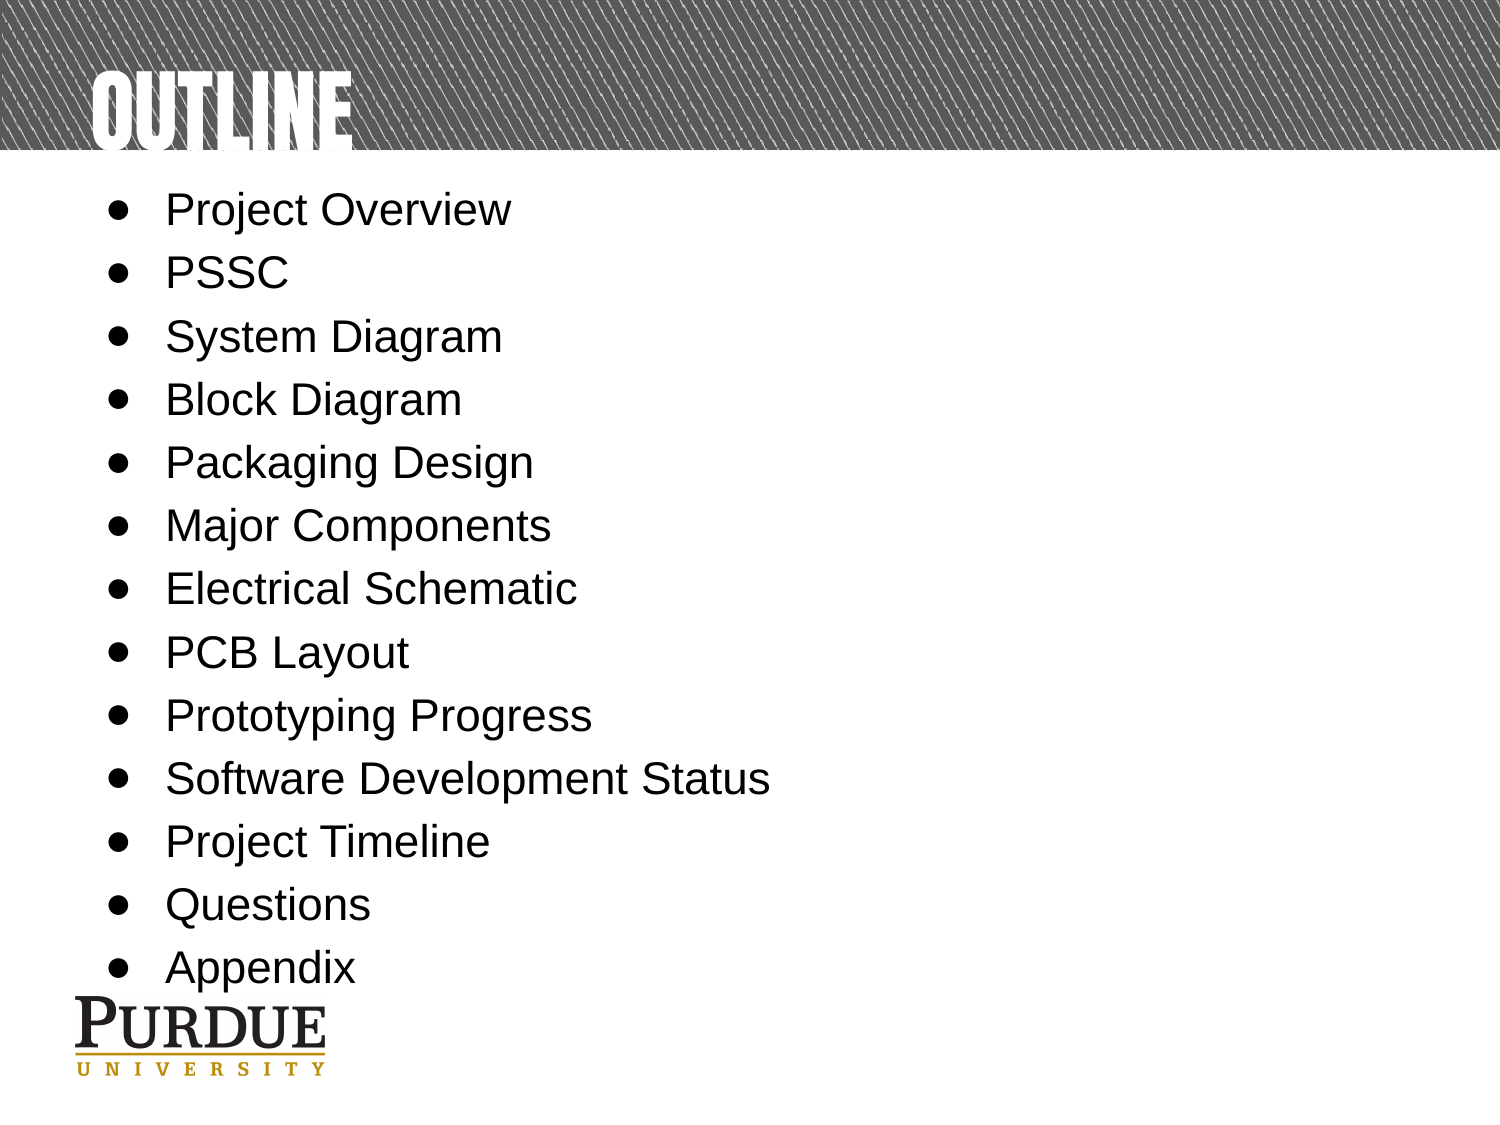

# OUTLINE
Project Overview
PSSC
System Diagram
Block Diagram
Packaging Design
Major Components
Electrical Schematic
PCB Layout
Prototyping Progress
Software Development Status
Project Timeline
Questions
Appendix